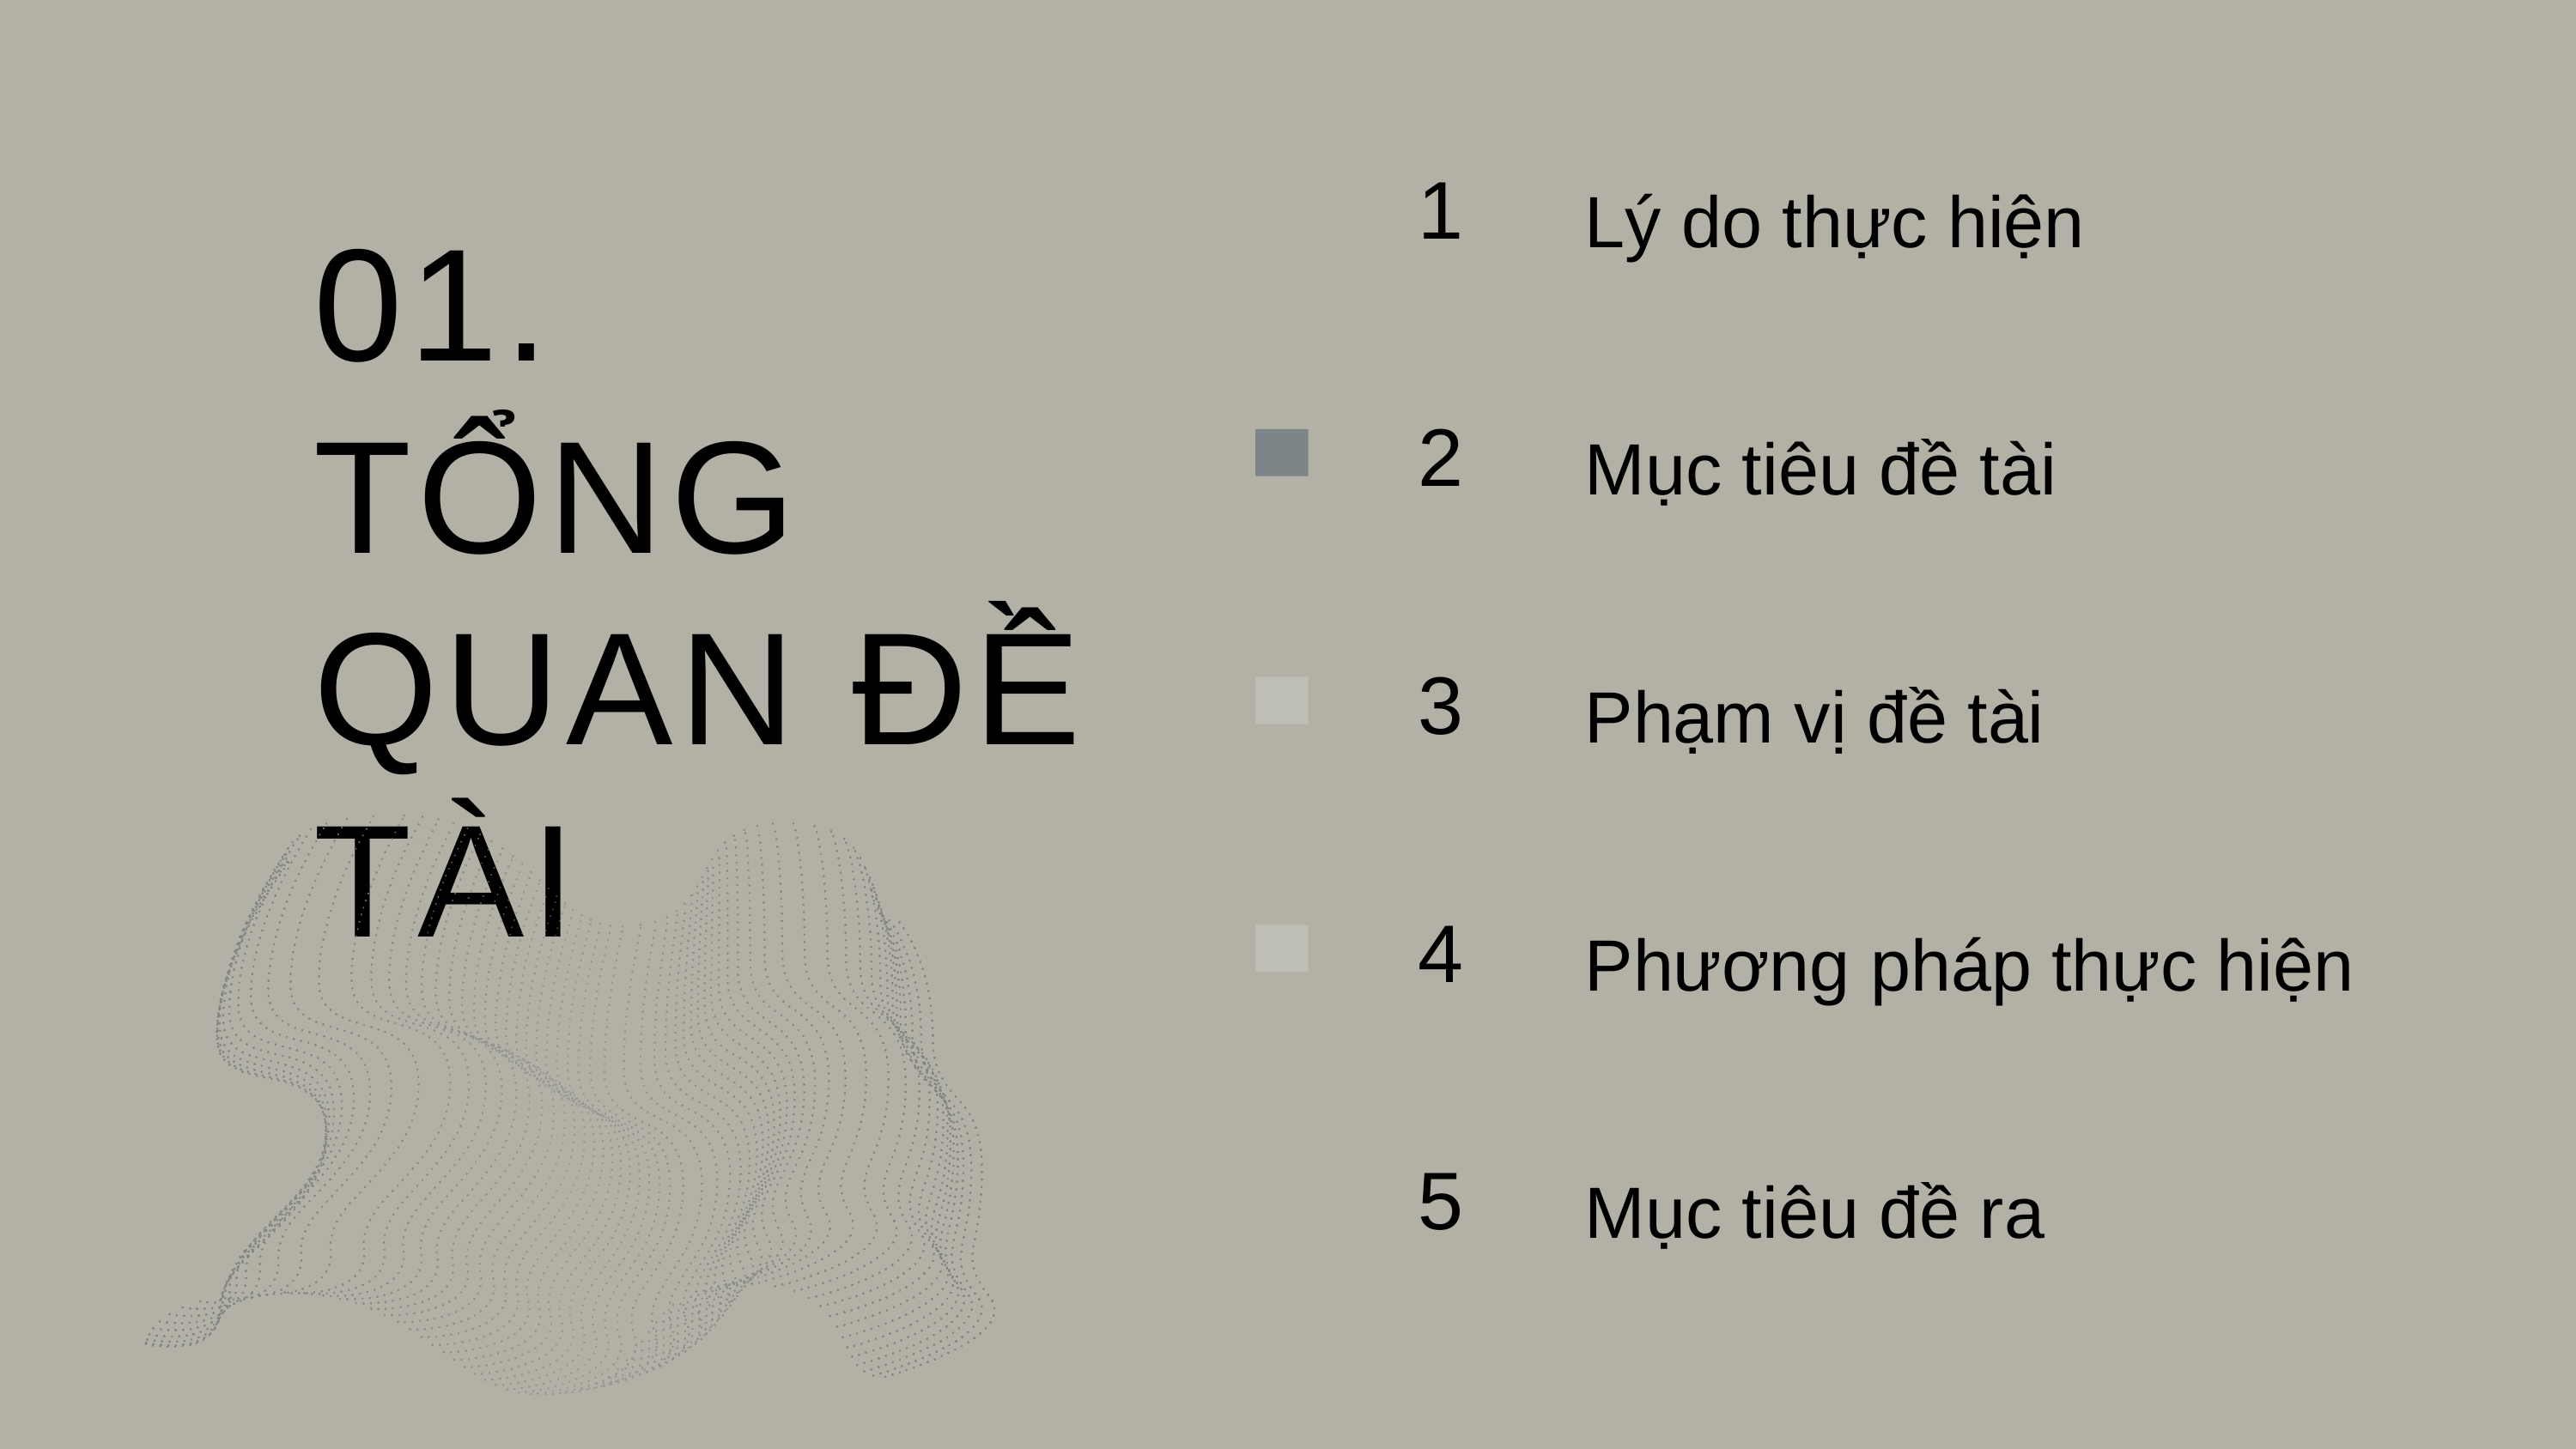

1
Lý do thực hiện
01.
TỔNG QUAN ĐỀ TÀI
2
Mục tiêu đề tài

3
Phạm vị đề tài

4
Phương pháp thực hiện

5
Mục tiêu đề ra